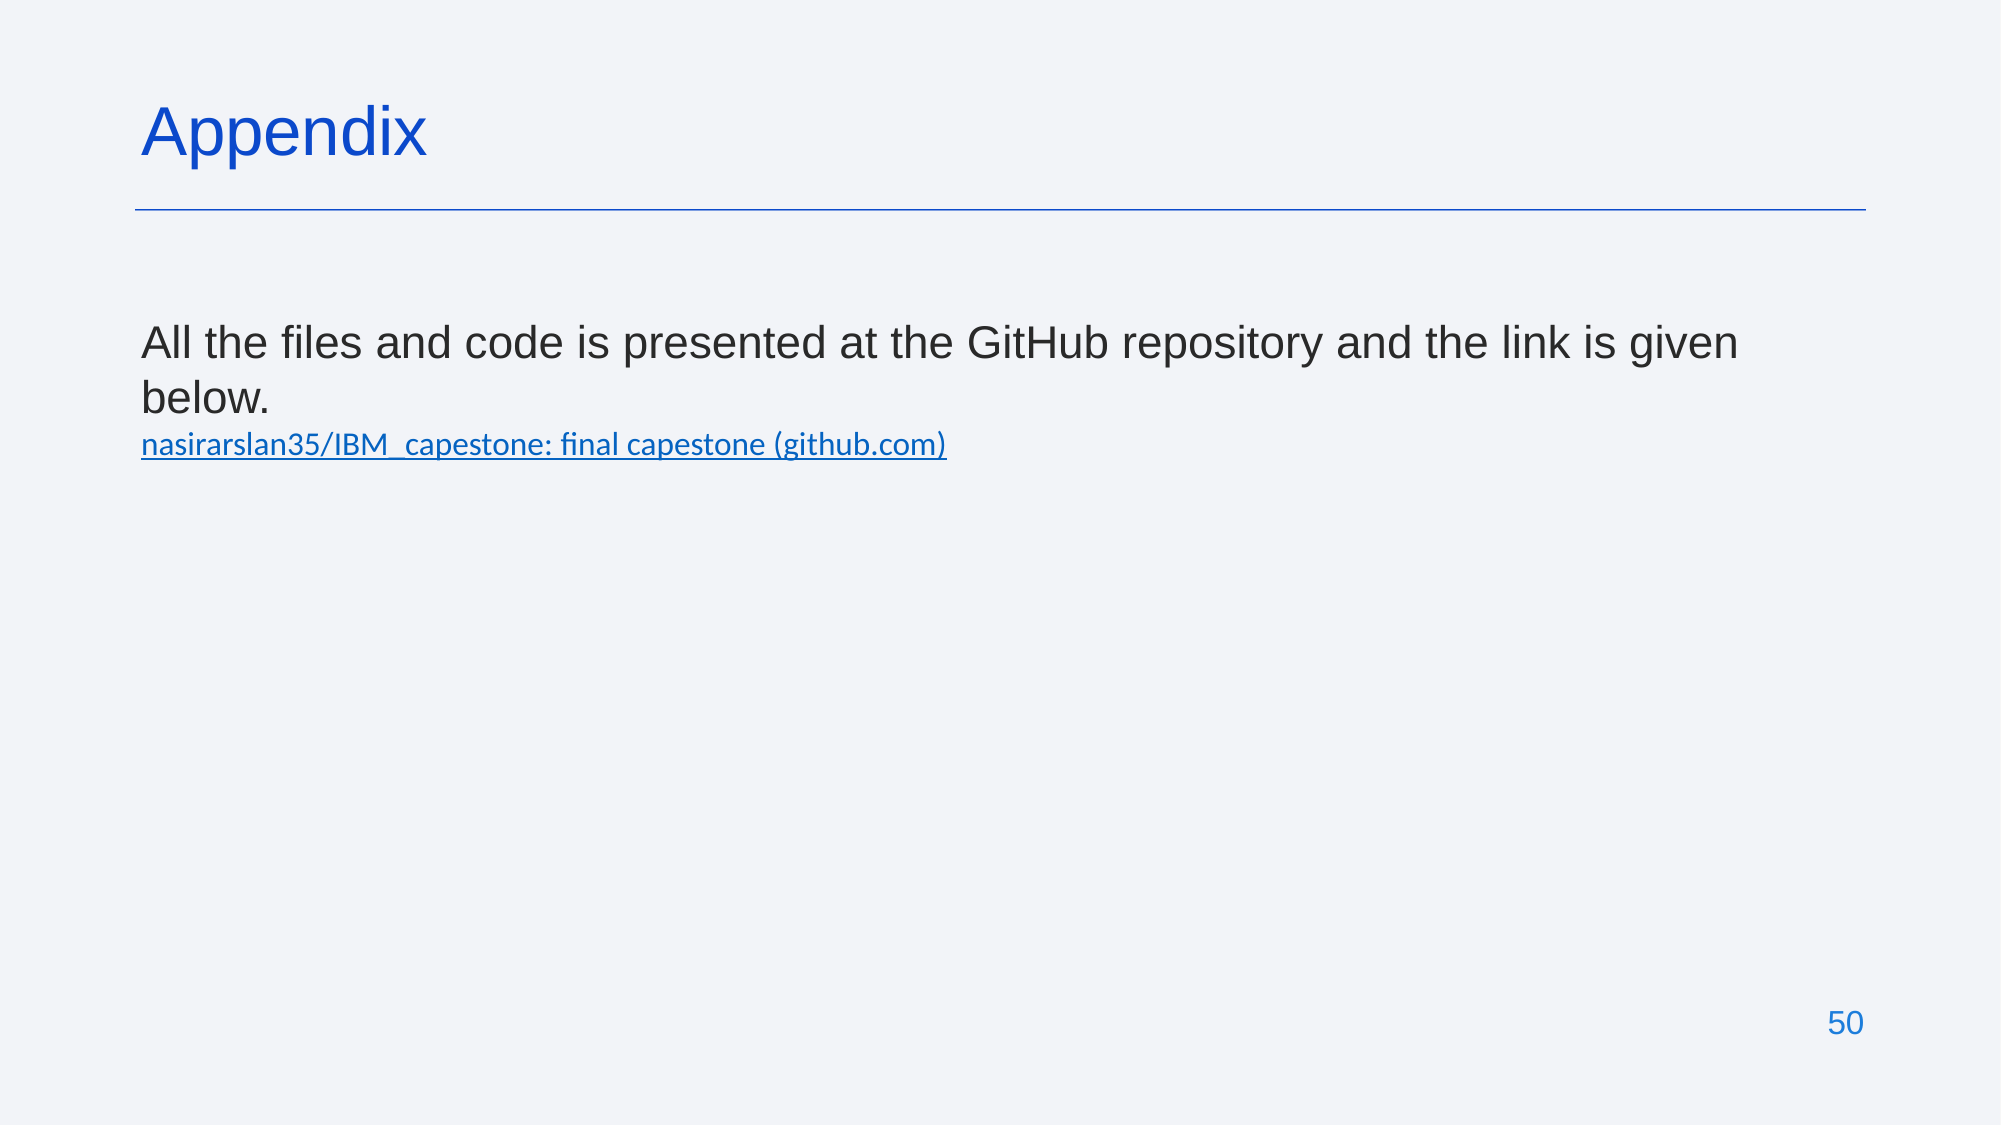

Appendix
All the files and code is presented at the GitHub repository and the link is given below.
nasirarslan35/IBM_capestone: final capestone (github.com)
50